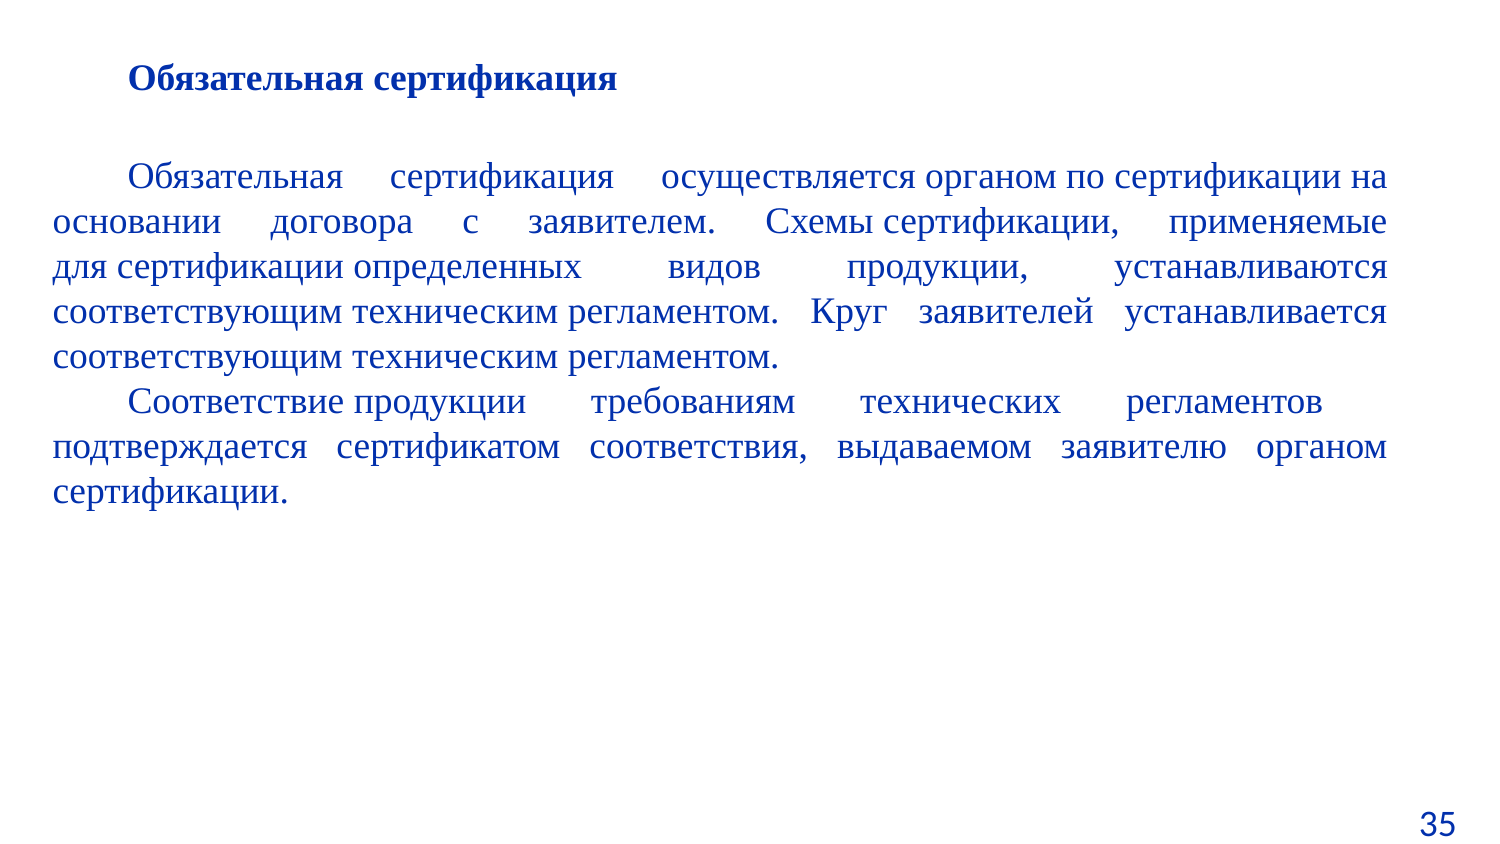

Обязательная сертификация

Обязательная сертификация осуществляется органом по сертификации на основании договора с заявителем. Схемы сертификации, применяемые для сертификации определенных видов продукции, устанавливаются соответствующим техническим регламентом. Круг заявителей устанавливается соответствующим техническим регламентом.
Соответствие продукции требованиям технических регламентов  подтверждается сертификатом соответствия, выдаваемом заявителю органом сертификации.

35